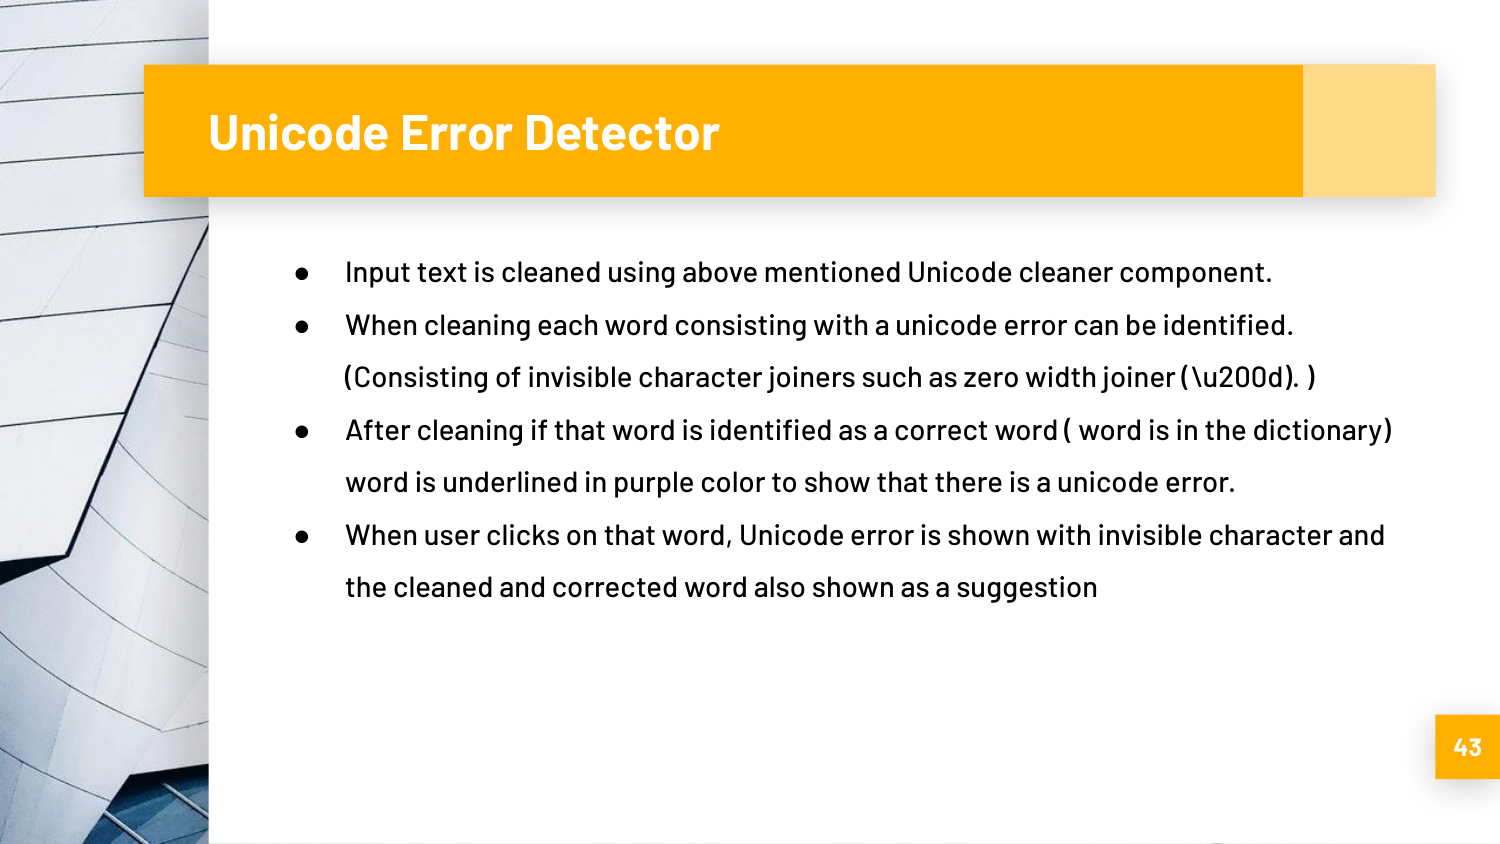

# Unicode Error Detector
Input text is cleaned using above mentioned Unicode cleaner component.
When cleaning each word consisting with a unicode error can be identified. (Consisting of invisible character joiners such as zero width joiner (\u200d). )
After cleaning if that word is identified as a correct word ( word is in the dictionary) word is underlined in purple color to show that there is a unicode error.
When user clicks on that word, Unicode error is shown with invisible character and the cleaned and corrected word also shown as a suggestion

43